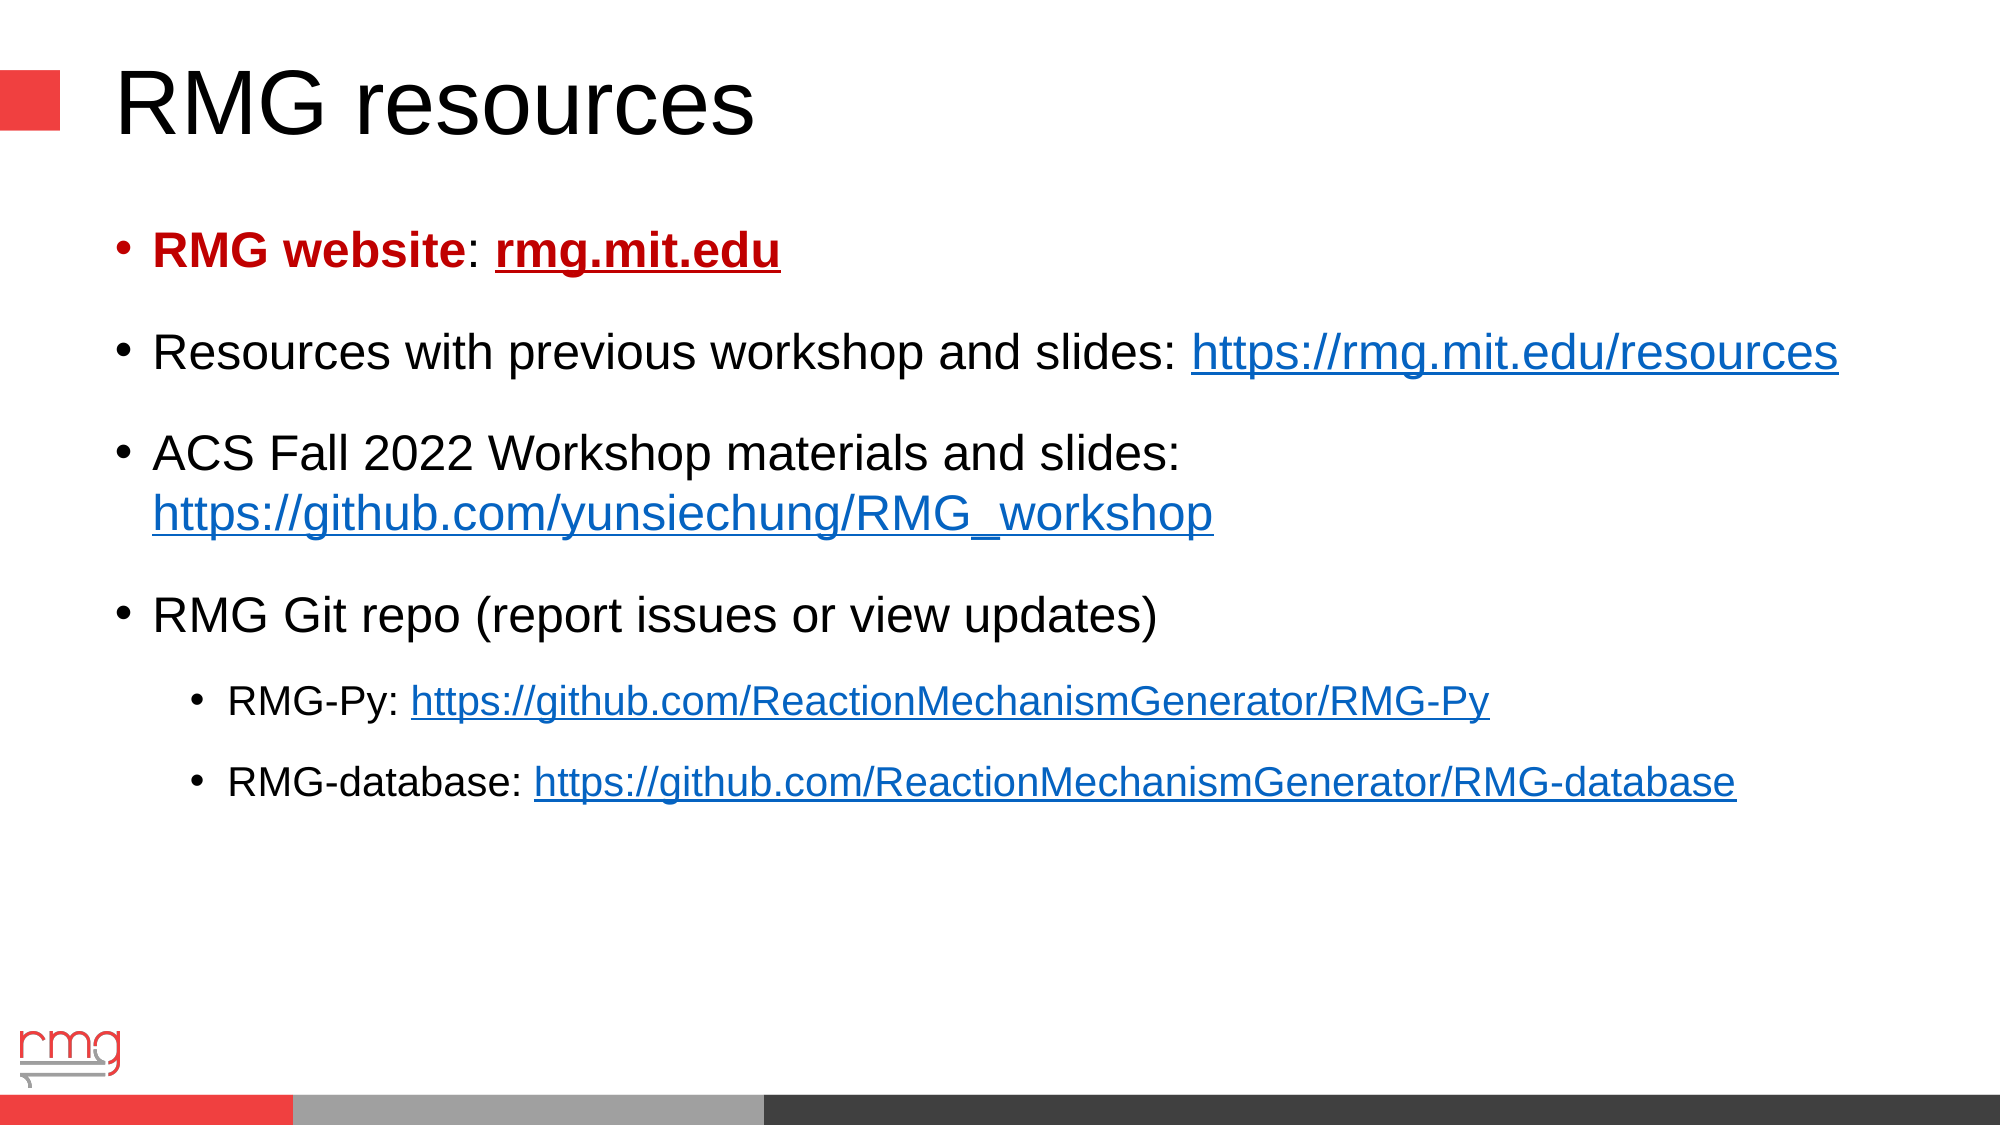

# RMG resources
RMG website: rmg.mit.edu
Resources with previous workshop and slides: https://rmg.mit.edu/resources
ACS Fall 2022 Workshop materials and slides: https://github.com/yunsiechung/RMG_workshop
RMG Git repo (report issues or view updates)
RMG-Py: https://github.com/ReactionMechanismGenerator/RMG-Py
RMG-database: https://github.com/ReactionMechanismGenerator/RMG-database